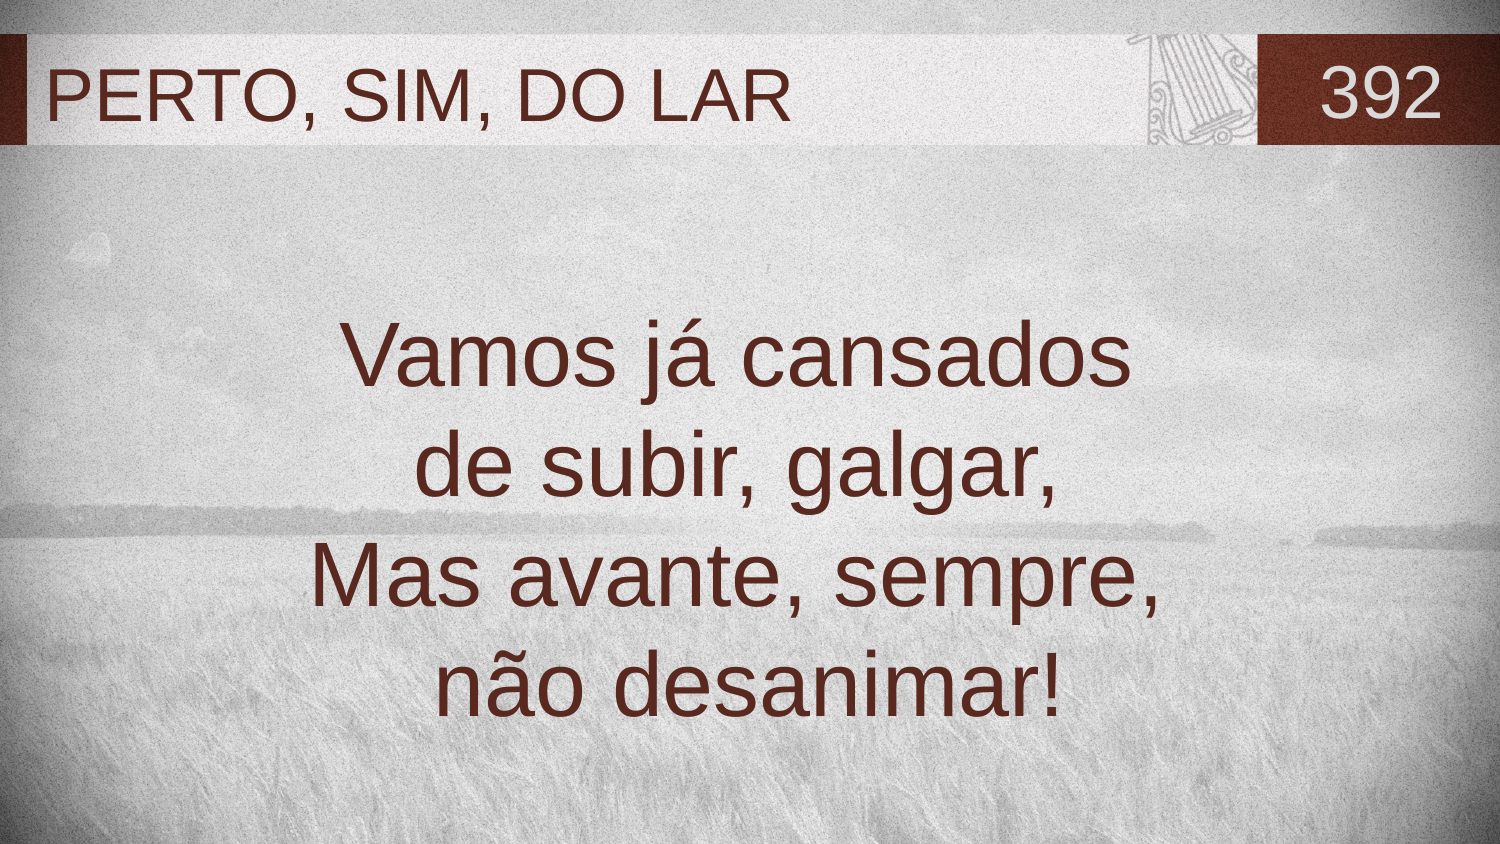

# PERTO, SIM, DO LAR
392
Vamos já cansados
de subir, galgar,
Mas avante, sempre,
não desanimar!